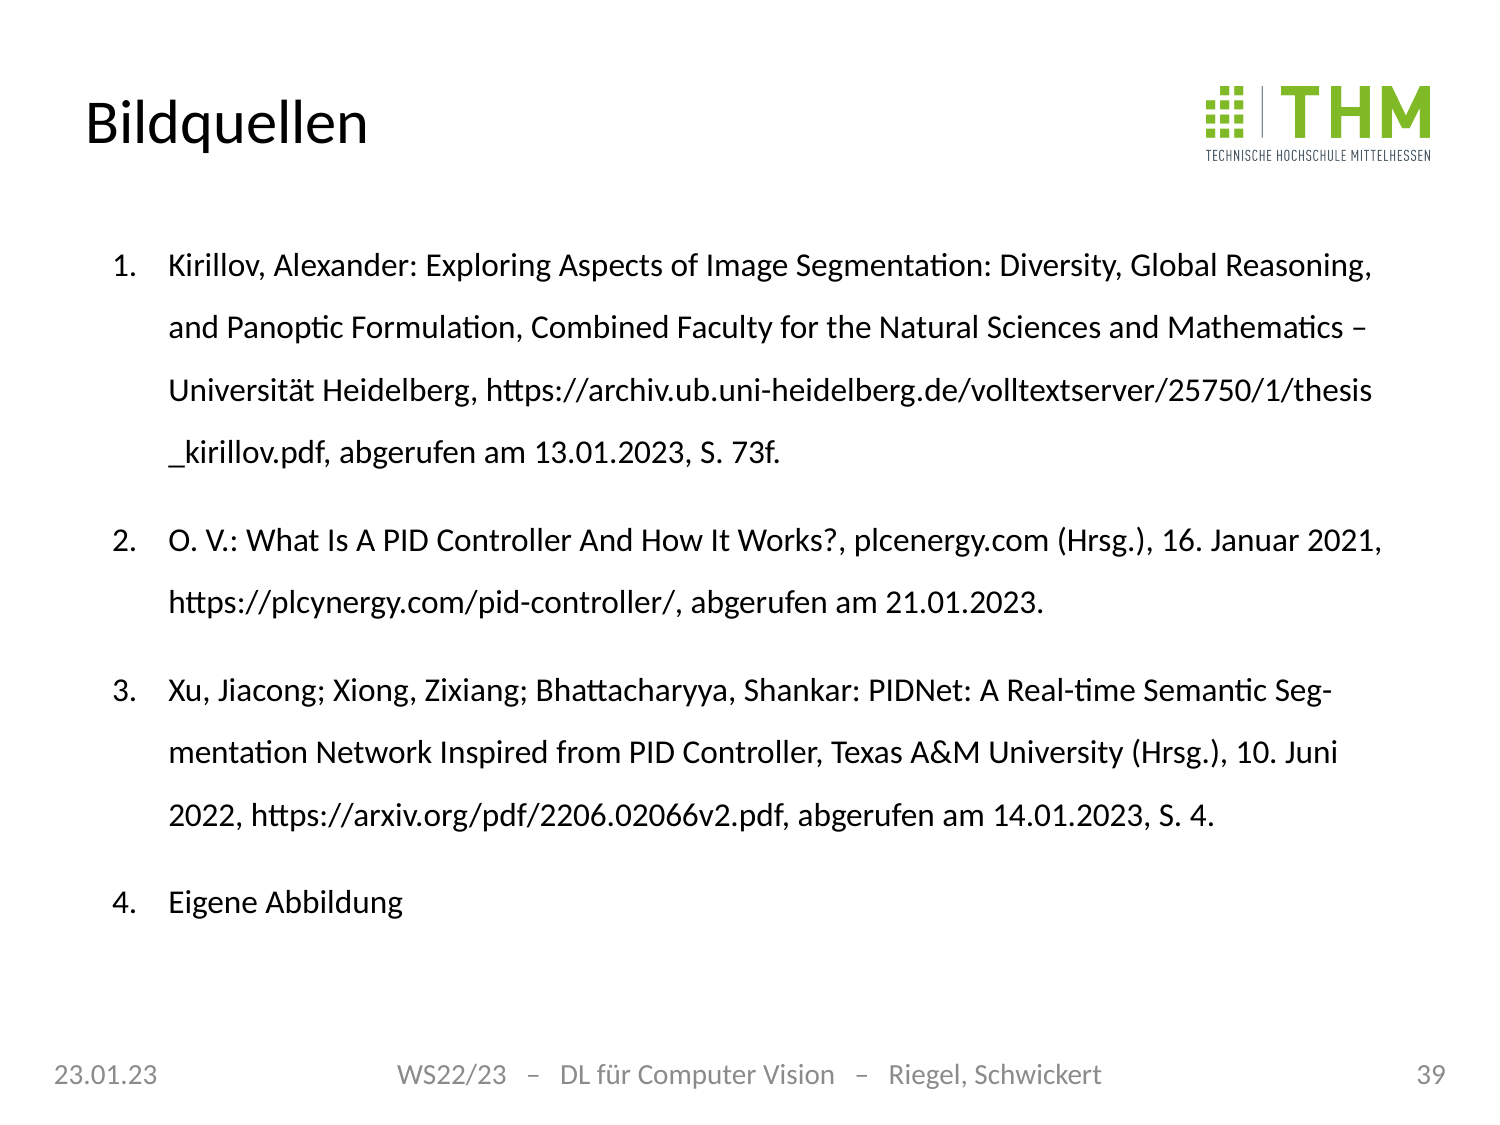

# Bildquellen
Kirillov, Alexander: Exploring Aspects of Image Segmentation: Diversity, Global Reasoning, and Panoptic Formulation, Combined Faculty for the Natural Sciences and Mathematics – Universität Heidelberg, https://archiv.ub.uni-heidelberg.de/volltextserver/25750/1/thesis _kirillov.pdf, abgerufen am 13.01.2023, S. 73f.
O. V.: What Is A PID Controller And How It Works?, plcenergy.com (Hrsg.), 16. Januar 2021, https://plcynergy.com/pid-controller/, abgerufen am 21.01.2023.
Xu, Jiacong; Xiong, Zixiang; Bhattacharyya, Shankar: PIDNet: A Real-time Semantic Seg-mentation Network Inspired from PID Controller, Texas A&M University (Hrsg.), 10. Juni 2022, https://arxiv.org/pdf/2206.02066v2.pdf, abgerufen am 14.01.2023, S. 4.
Eigene Abbildung

23.01.23
WS22/23   –   DL für Computer Vision   –   Riegel, Schwickert
39